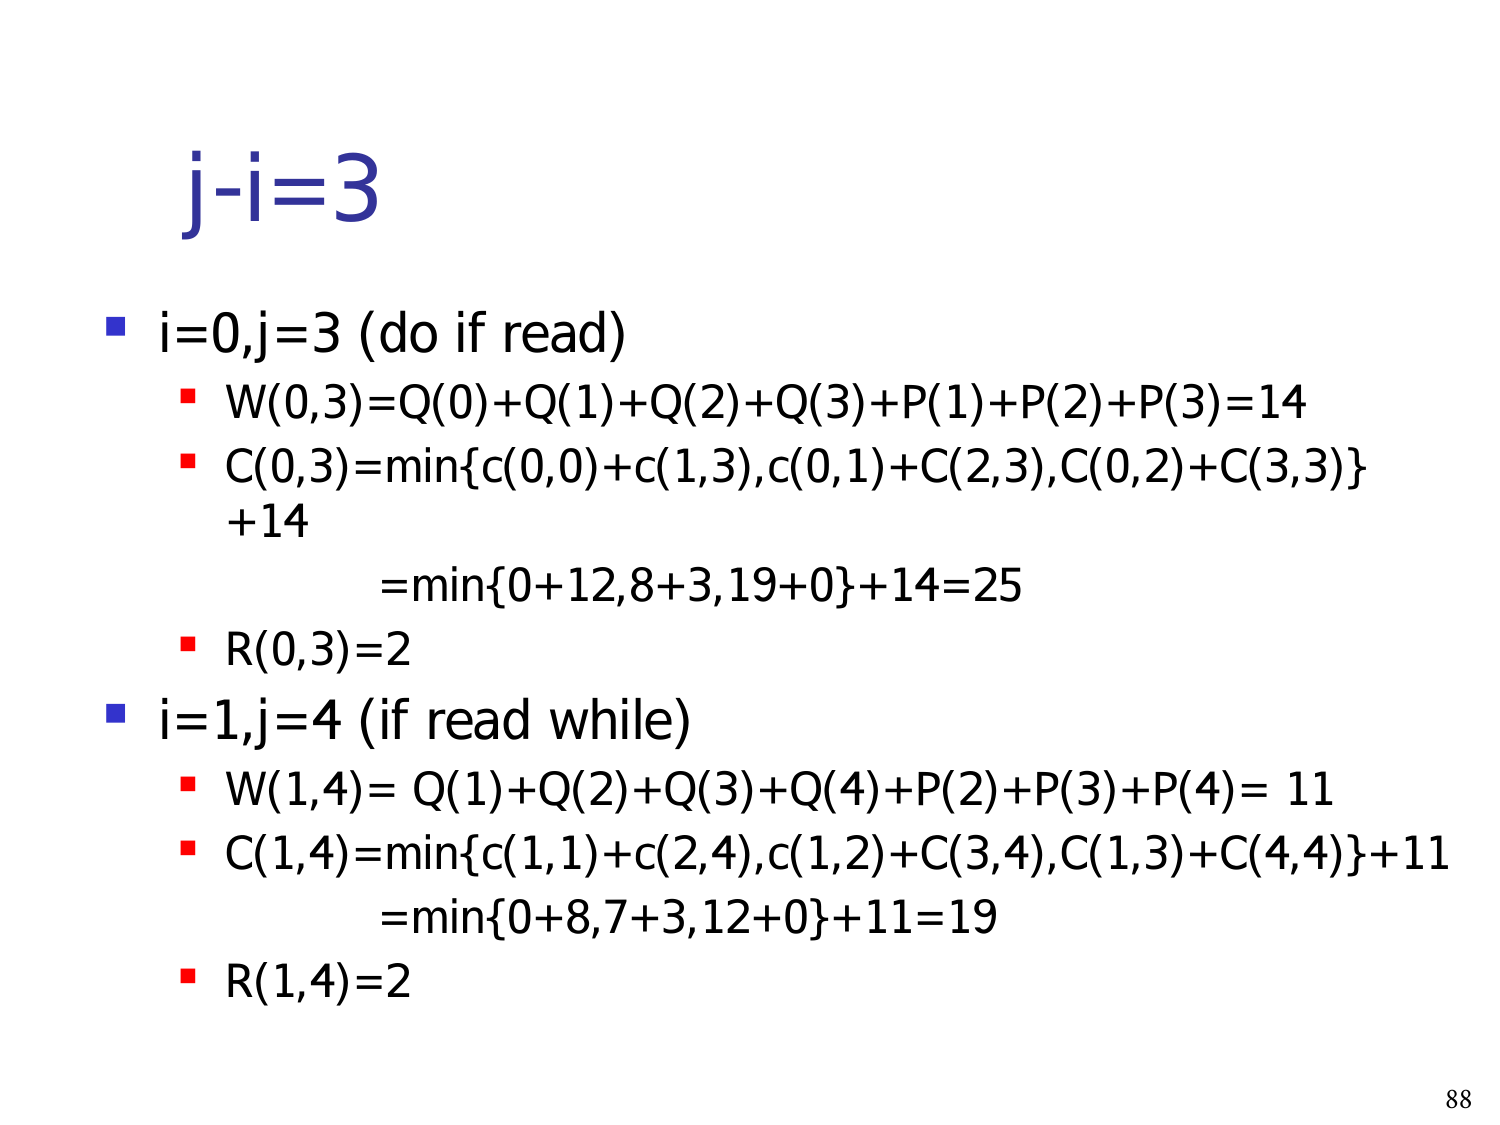

# j-i=3
i=0,j=3 (do if read)
W(0,3)=Q(0)+Q(1)+Q(2)+Q(3)+P(1)+P(2)+P(3)=14
C(0,3)=min{c(0,0)+c(1,3),c(0,1)+C(2,3),C(0,2)+C(3,3)} +14
              =min{0+12,8+3,19+0}+14=25
R(0,3)=2
i=1,j=4 (if read while)
W(1,4)= Q(1)+Q(2)+Q(3)+Q(4)+P(2)+P(3)+P(4)= 11
C(1,4)=min{c(1,1)+c(2,4),c(1,2)+C(3,4),C(1,3)+C(4,4)}+11
              =min{0+8,7+3,12+0}+11=19
R(1,4)=2
88